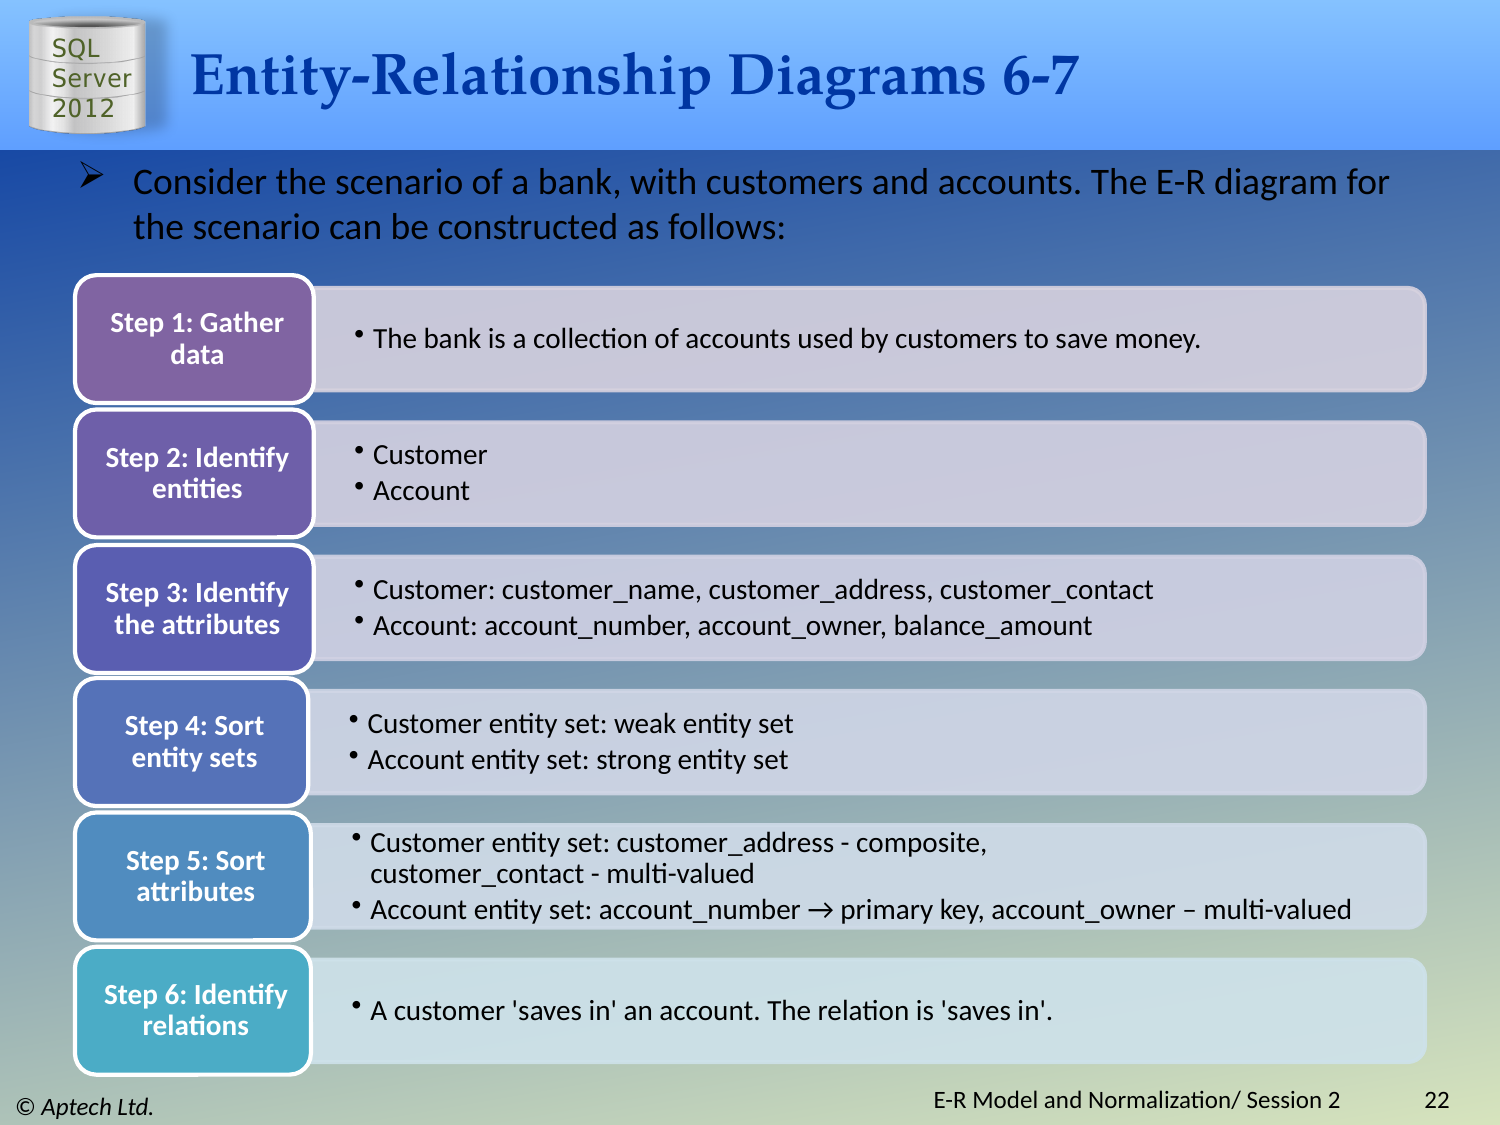

# Entity-Relationship Diagrams 6-7
Consider the scenario of a bank, with customers and accounts. The E-R diagram for the scenario can be constructed as follows:
The bank is a collection of accounts used by customers to save money.
Step 1: Gather data
Customer
Account
Step 2: Identify entities
Customer: customer_name, customer_address, customer_contact
Account: account_number, account_owner, balance_amount
Step 3: Identify the attributes
Customer entity set: weak entity set
Account entity set: strong entity set
Step 4: Sort entity sets
Customer entity set: customer_address - composite,
customer_contact - multi-valued
Account entity set: account_number → primary key, account_owner – multi-valued
Step 5: Sort attributes
A customer 'saves in' an account. The relation is 'saves in'.
Step 6: Identify relations
E-R Model and Normalization/ Session 2
22